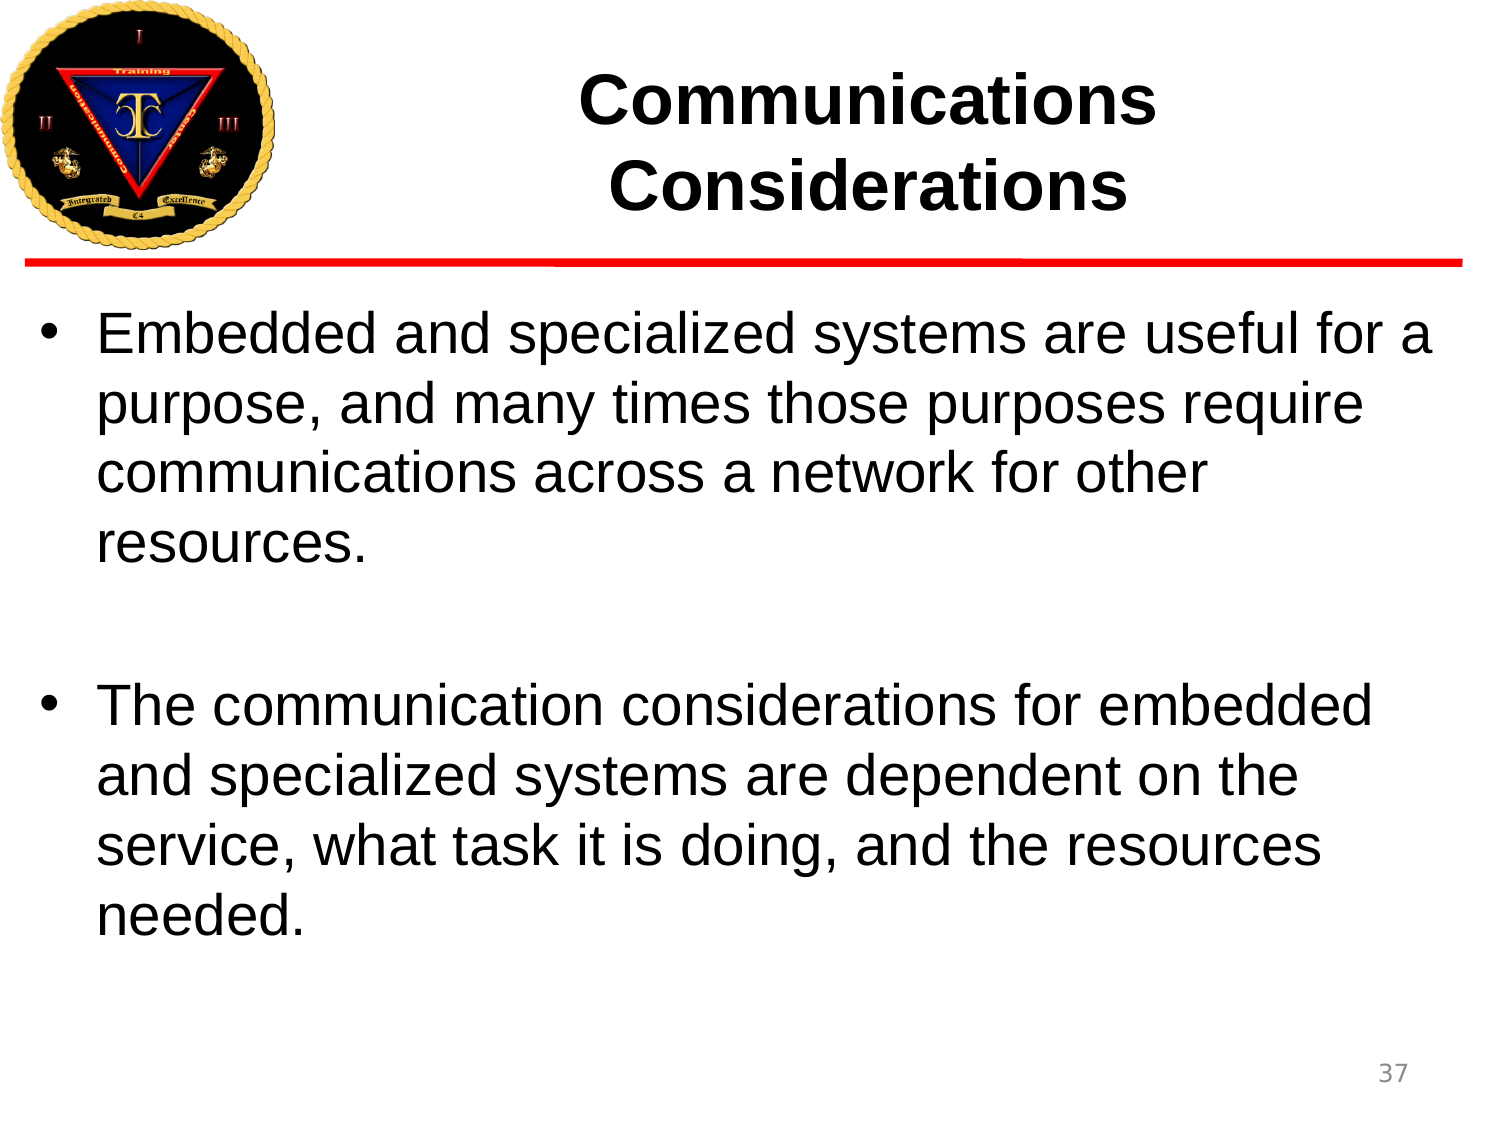

# Communications Considerations
Embedded and specialized systems are useful for a purpose, and many times those purposes require communications across a network for other resources.

The communication considerations for embedded and specialized systems are dependent on the service, what task it is doing, and the resources needed.
37